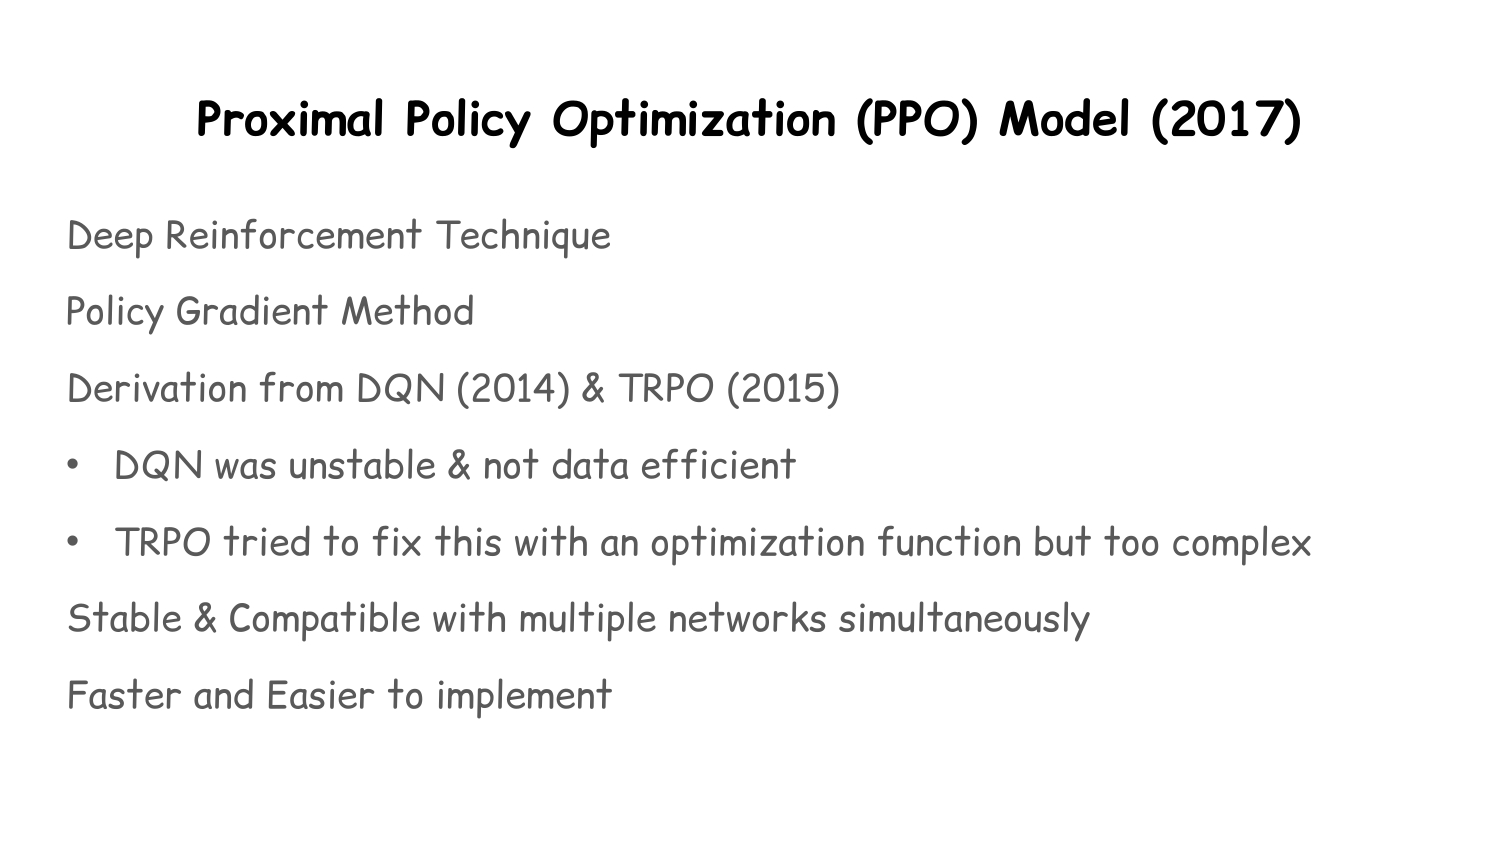

# Proximal Policy Optimization (PPO) Model (2017)
Deep Reinforcement Technique
Policy Gradient Method
Derivation from DQN (2014) & TRPO (2015)
DQN was unstable & not data efficient
TRPO tried to fix this with an optimization function but too complex
Stable & Compatible with multiple networks simultaneously
Faster and Easier to implement